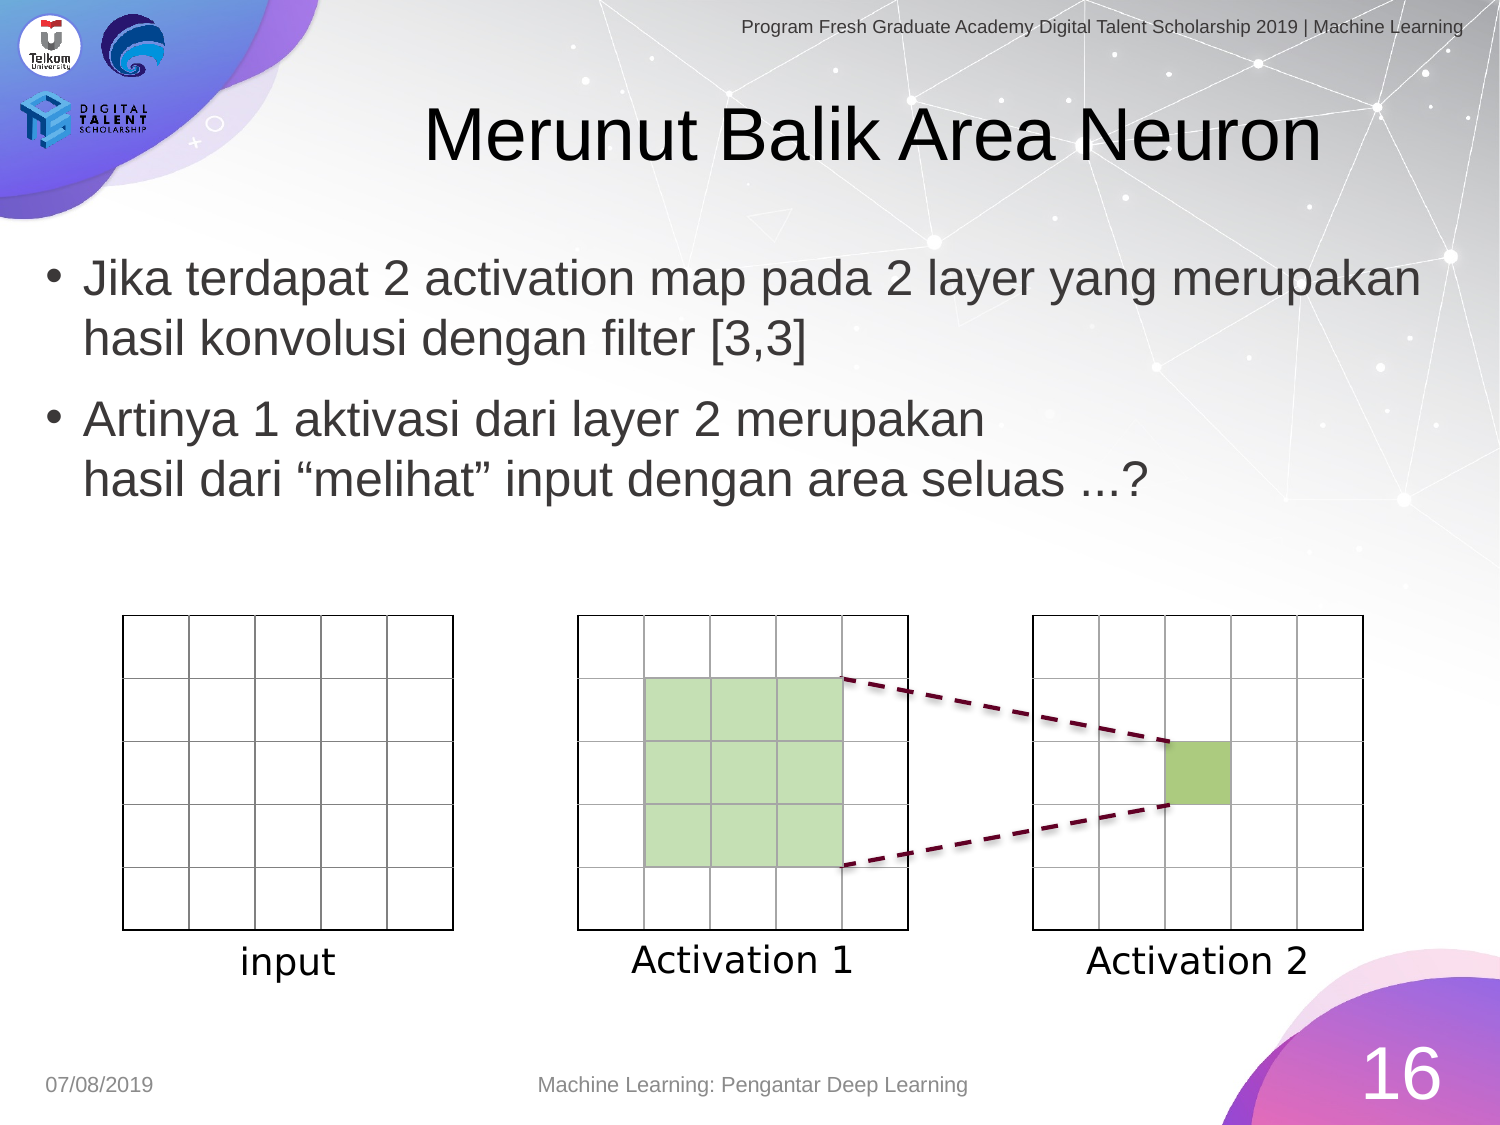

# Merunut Balik Area Neuron
Jika terdapat 2 activation map pada 2 layer yang merupakan hasil konvolusi dengan filter [3,3]
Artinya 1 aktivasi dari layer 2 merupakan
hasil dari “melihat” input dengan area seluas ...?
|  |  |  |  |  |
| --- | --- | --- | --- | --- |
|  |  |  |  |  |
|  |  |  |  |  |
|  |  |  |  |  |
|  |  |  |  |  |
|  |  |  |  |  |
| --- | --- | --- | --- | --- |
|  |  |  |  |  |
|  |  |  |  |  |
|  |  |  |  |  |
|  |  |  |  |  |
|  |  |  |  |  |
| --- | --- | --- | --- | --- |
|  |  |  |  |  |
|  |  |  |  |  |
|  |  |  |  |  |
|  |  |  |  |  |
|  |  |  |
| --- | --- | --- |
|  |  |  |
|  |  |  |
Activation 1
Activation 2
input
16
Machine Learning: Pengantar Deep Learning
07/08/2019